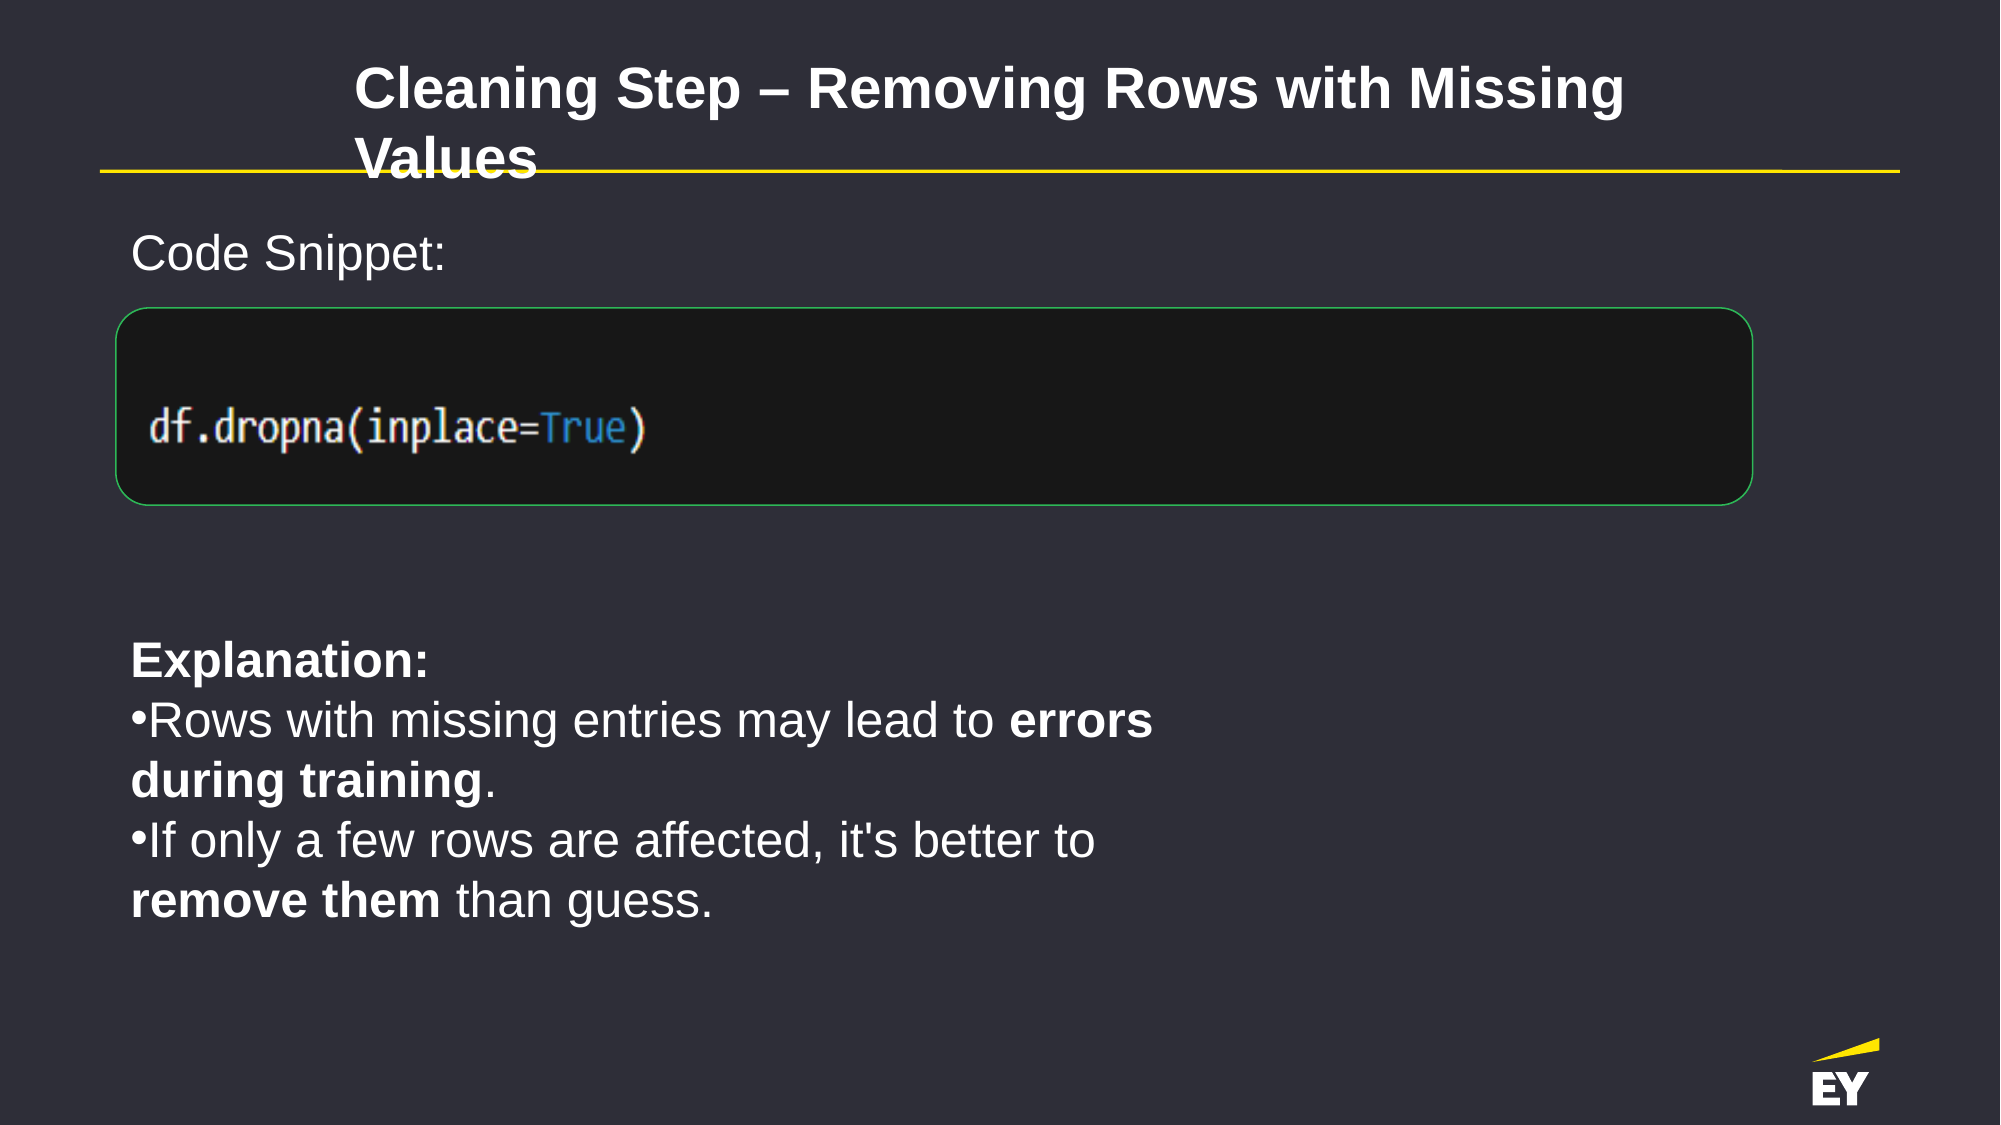

Cleaning Step – Removing Rows with Missing Values
Code Snippet:

Explanation:
Rows with missing entries may lead to errors during training.
If only a few rows are affected, it's better to remove them than guess.